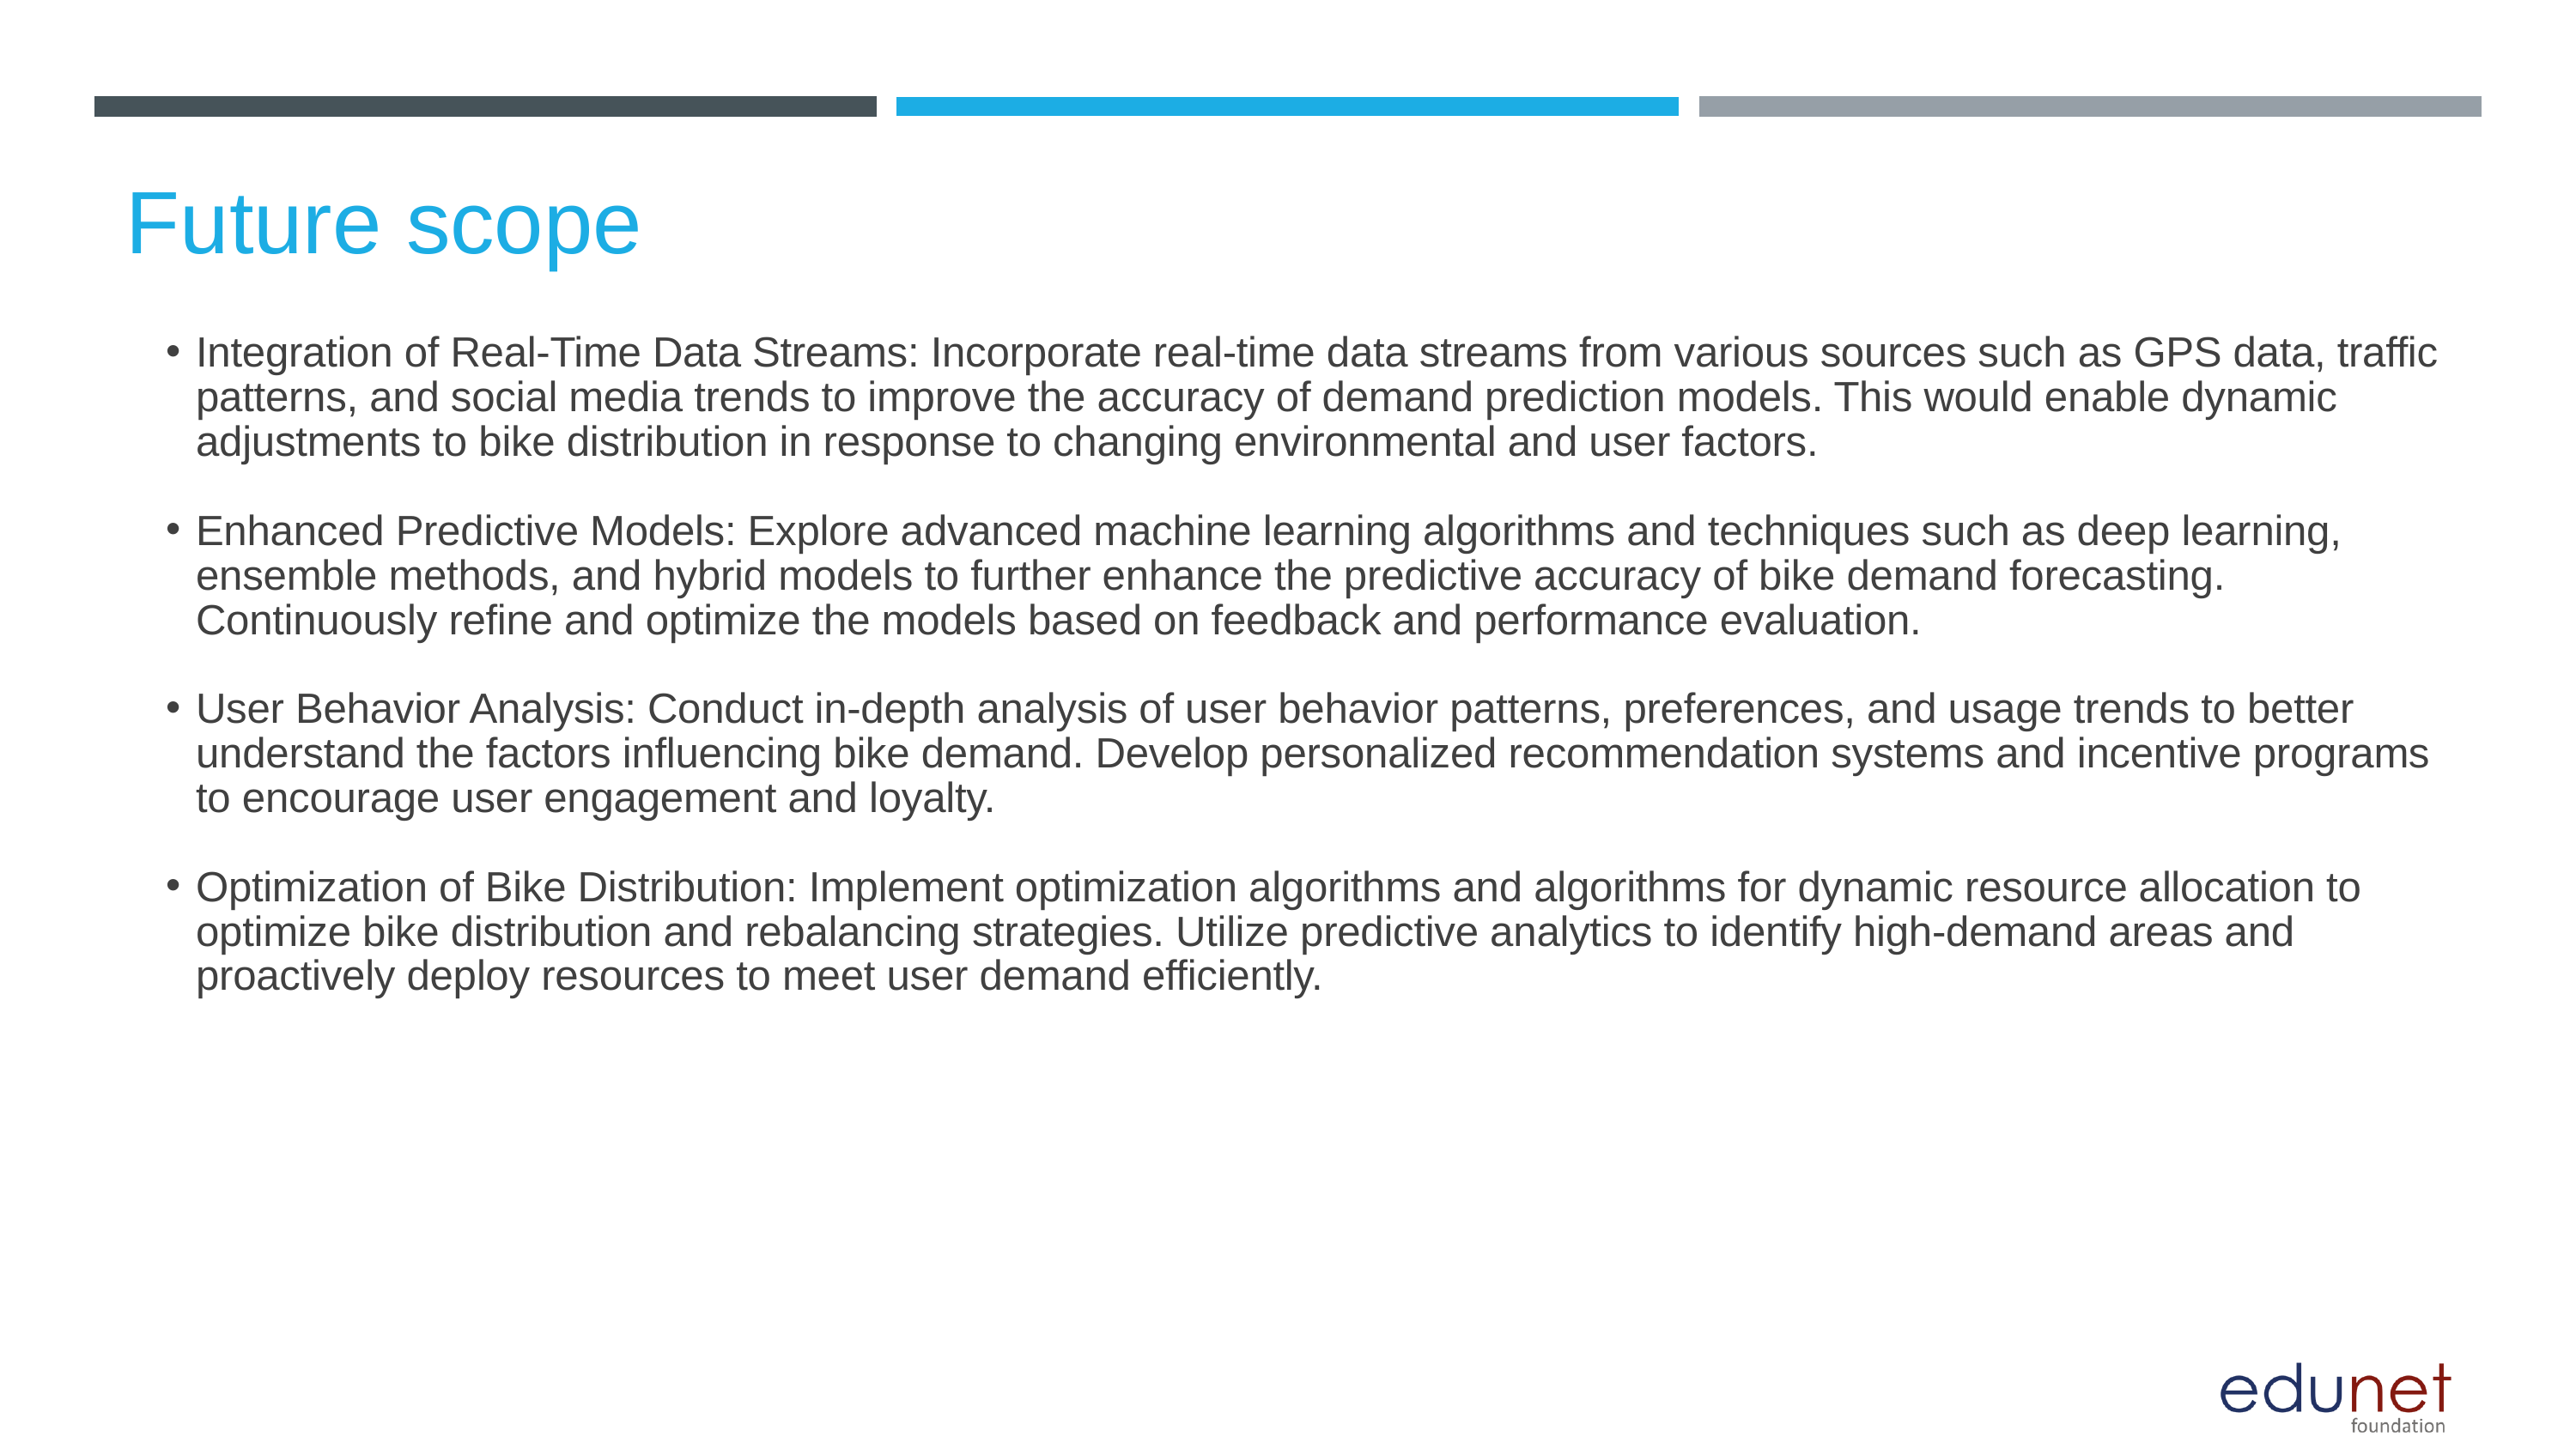

Future scope

Integration of Real-Time Data Streams: Incorporate real-time data streams from various sources such as GPS data, traffic patterns, and social media trends to improve the accuracy of demand prediction models. This would enable dynamic adjustments to bike distribution in response to changing environmental and user factors.

Enhanced Predictive Models: Explore advanced machine learning algorithms and techniques such as deep learning, ensemble methods, and hybrid models to further enhance the predictive accuracy of bike demand forecasting. Continuously refine and optimize the models based on feedback and performance evaluation.

User Behavior Analysis: Conduct in-depth analysis of user behavior patterns, preferences, and usage trends to better understand the factors influencing bike demand. Develop personalized recommendation systems and incentive programs to encourage user engagement and loyalty.

Optimization of Bike Distribution: Implement optimization algorithms and algorithms for dynamic resource allocation to optimize bike distribution and rebalancing strategies. Utilize predictive analytics to identify high-demand areas and proactively deploy resources to meet user demand efficiently.